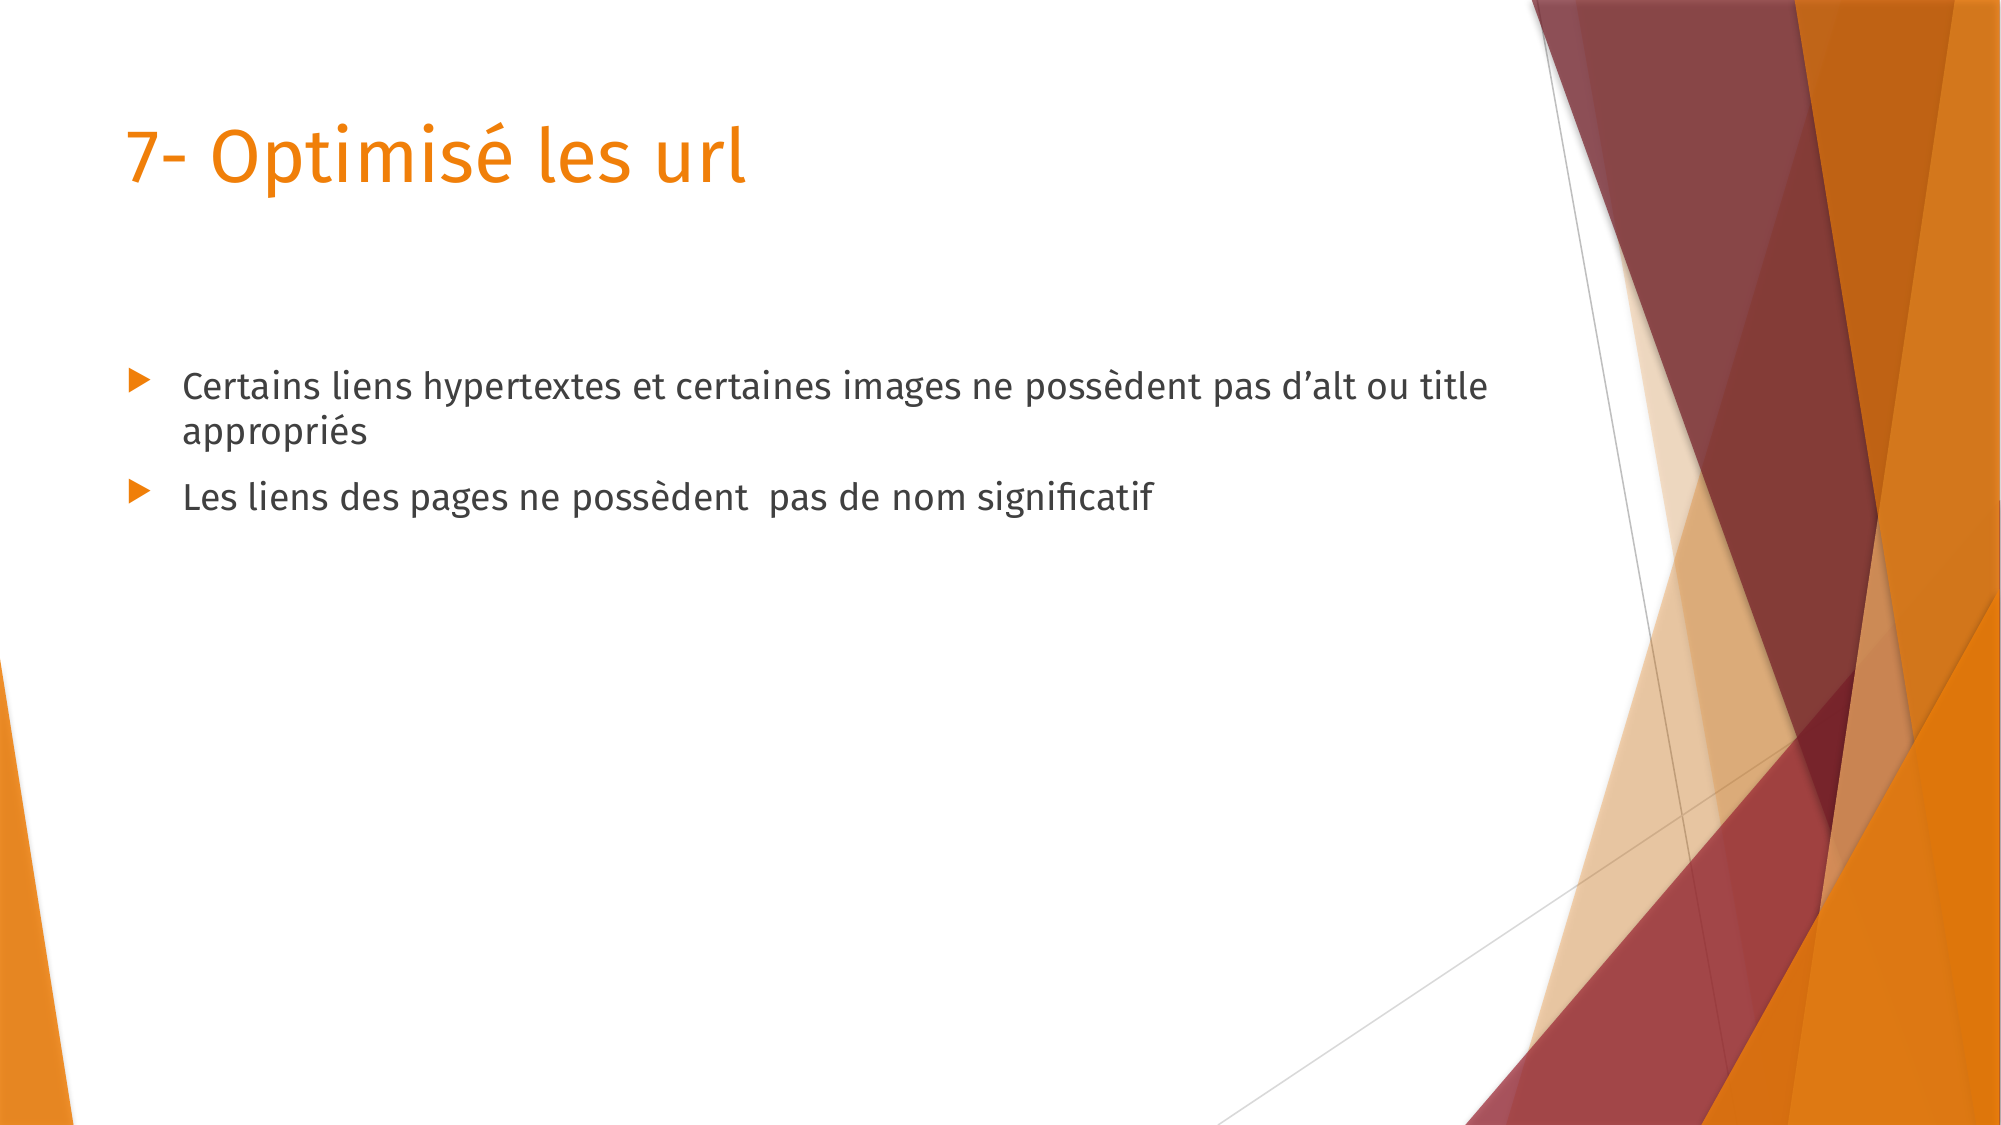

# 7- Optimisé les url
Certains liens hypertextes et certaines images ne possèdent pas d’alt ou title appropriés
Les liens des pages ne possèdent  pas de nom significatif